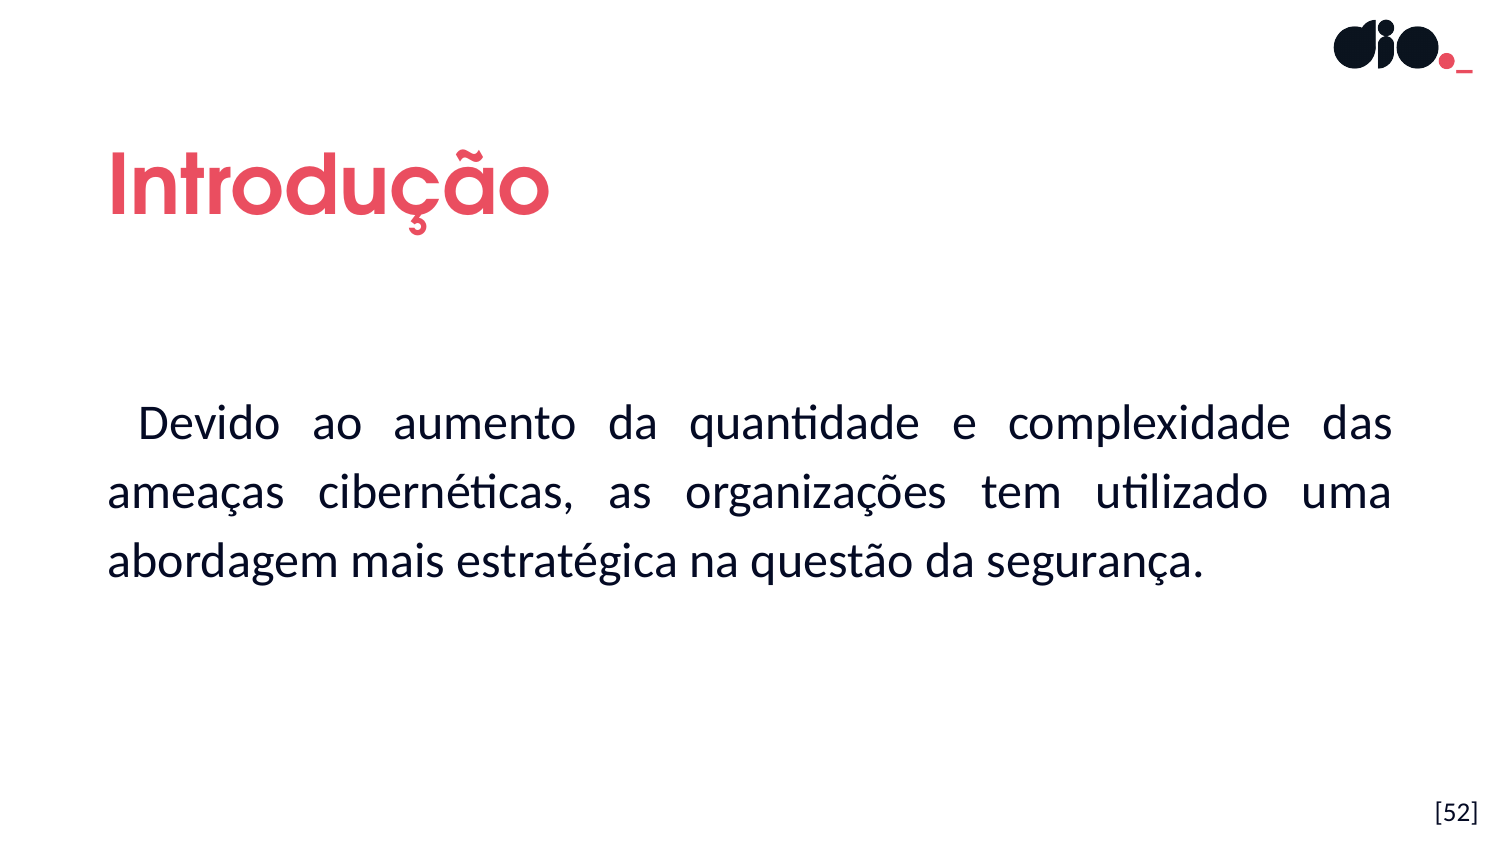

Introdução
 Devido ao aumento da quantidade e complexidade das ameaças cibernéticas, as organizações tem utilizado uma abordagem mais estratégica na questão da segurança.
[52]